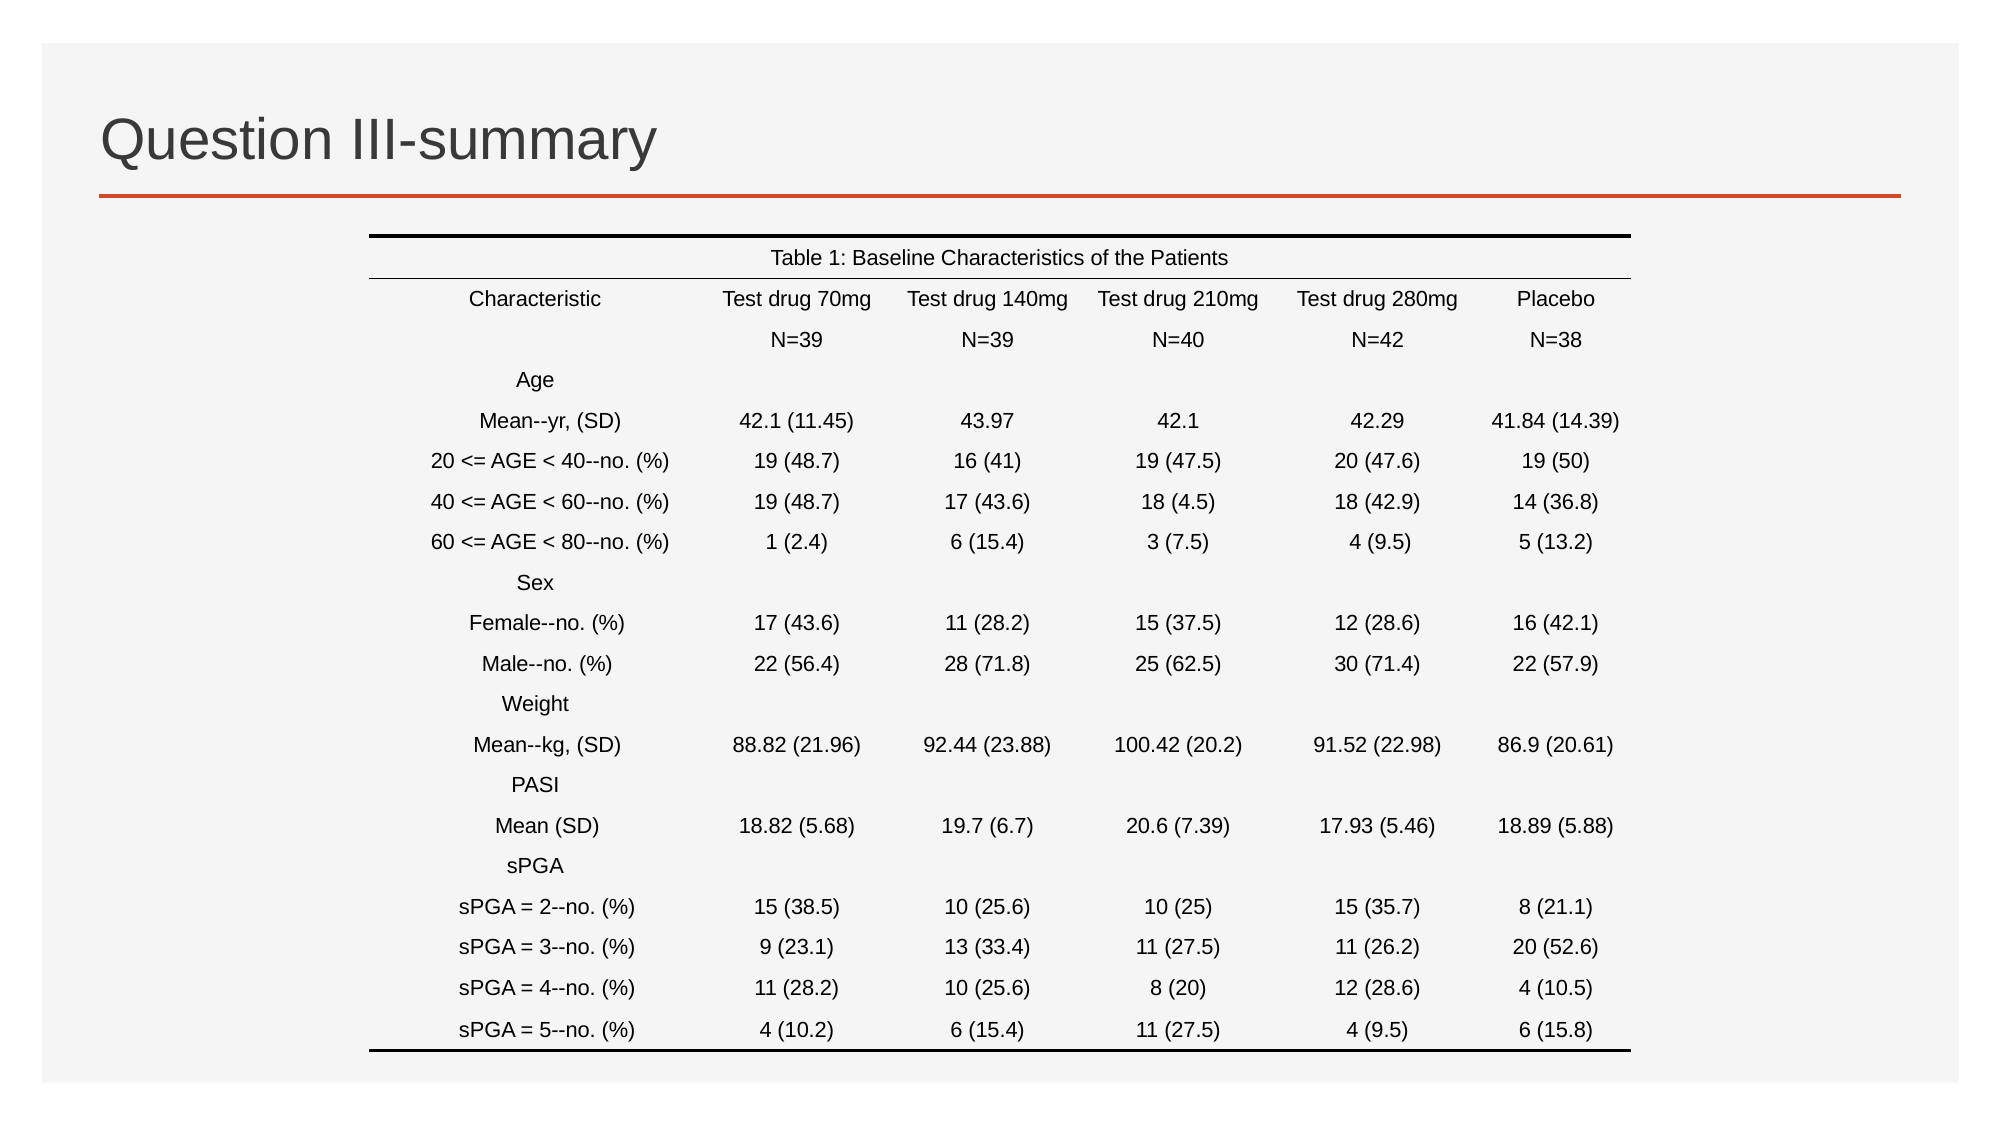

# Question III-summary
| Table 1: Baseline Characteristics of the Patients |  |  |  |  |  |
| --- | --- | --- | --- | --- | --- |
| Characteristic | Test drug 70mg | Test drug 140mg | Test drug 210mg | Test drug 280mg | Placebo |
|  | N=39 | N=39 | N=40 | N=42 | N=38 |
| Age |  |  |  |  |  |
| Mean--yr, (SD) | 42.1 (11.45) | 43.97 | 42.1 | 42.29 | 41.84 (14.39) |
| 20 <= AGE < 40--no. (%) | 19 (48.7) | 16 (41) | 19 (47.5) | 20 (47.6) | 19 (50) |
| 40 <= AGE < 60--no. (%) | 19 (48.7) | 17 (43.6) | 18 (4.5) | 18 (42.9) | 14 (36.8) |
| 60 <= AGE < 80--no. (%) | 1 (2.4) | 6 (15.4) | 3 (7.5) | 4 (9.5) | 5 (13.2) |
| Sex |  |  |  |  |  |
| Female--no. (%) | 17 (43.6) | 11 (28.2) | 15 (37.5) | 12 (28.6) | 16 (42.1) |
| Male--no. (%) | 22 (56.4) | 28 (71.8) | 25 (62.5) | 30 (71.4) | 22 (57.9) |
| Weight |  |  |  |  |  |
| Mean--kg, (SD) | 88.82 (21.96) | 92.44 (23.88) | 100.42 (20.2) | 91.52 (22.98) | 86.9 (20.61) |
| PASI |  |  |  |  |  |
| Mean (SD) | 18.82 (5.68) | 19.7 (6.7) | 20.6 (7.39) | 17.93 (5.46) | 18.89 (5.88) |
| sPGA |  |  |  |  |  |
| sPGA = 2--no. (%) | 15 (38.5) | 10 (25.6) | 10 (25) | 15 (35.7) | 8 (21.1) |
| sPGA = 3--no. (%) | 9 (23.1) | 13 (33.4) | 11 (27.5) | 11 (26.2) | 20 (52.6) |
| sPGA = 4--no. (%) | 11 (28.2) | 10 (25.6) | 8 (20) | 12 (28.6) | 4 (10.5) |
| sPGA = 5--no. (%) | 4 (10.2) | 6 (15.4) | 11 (27.5) | 4 (9.5) | 6 (15.8) |